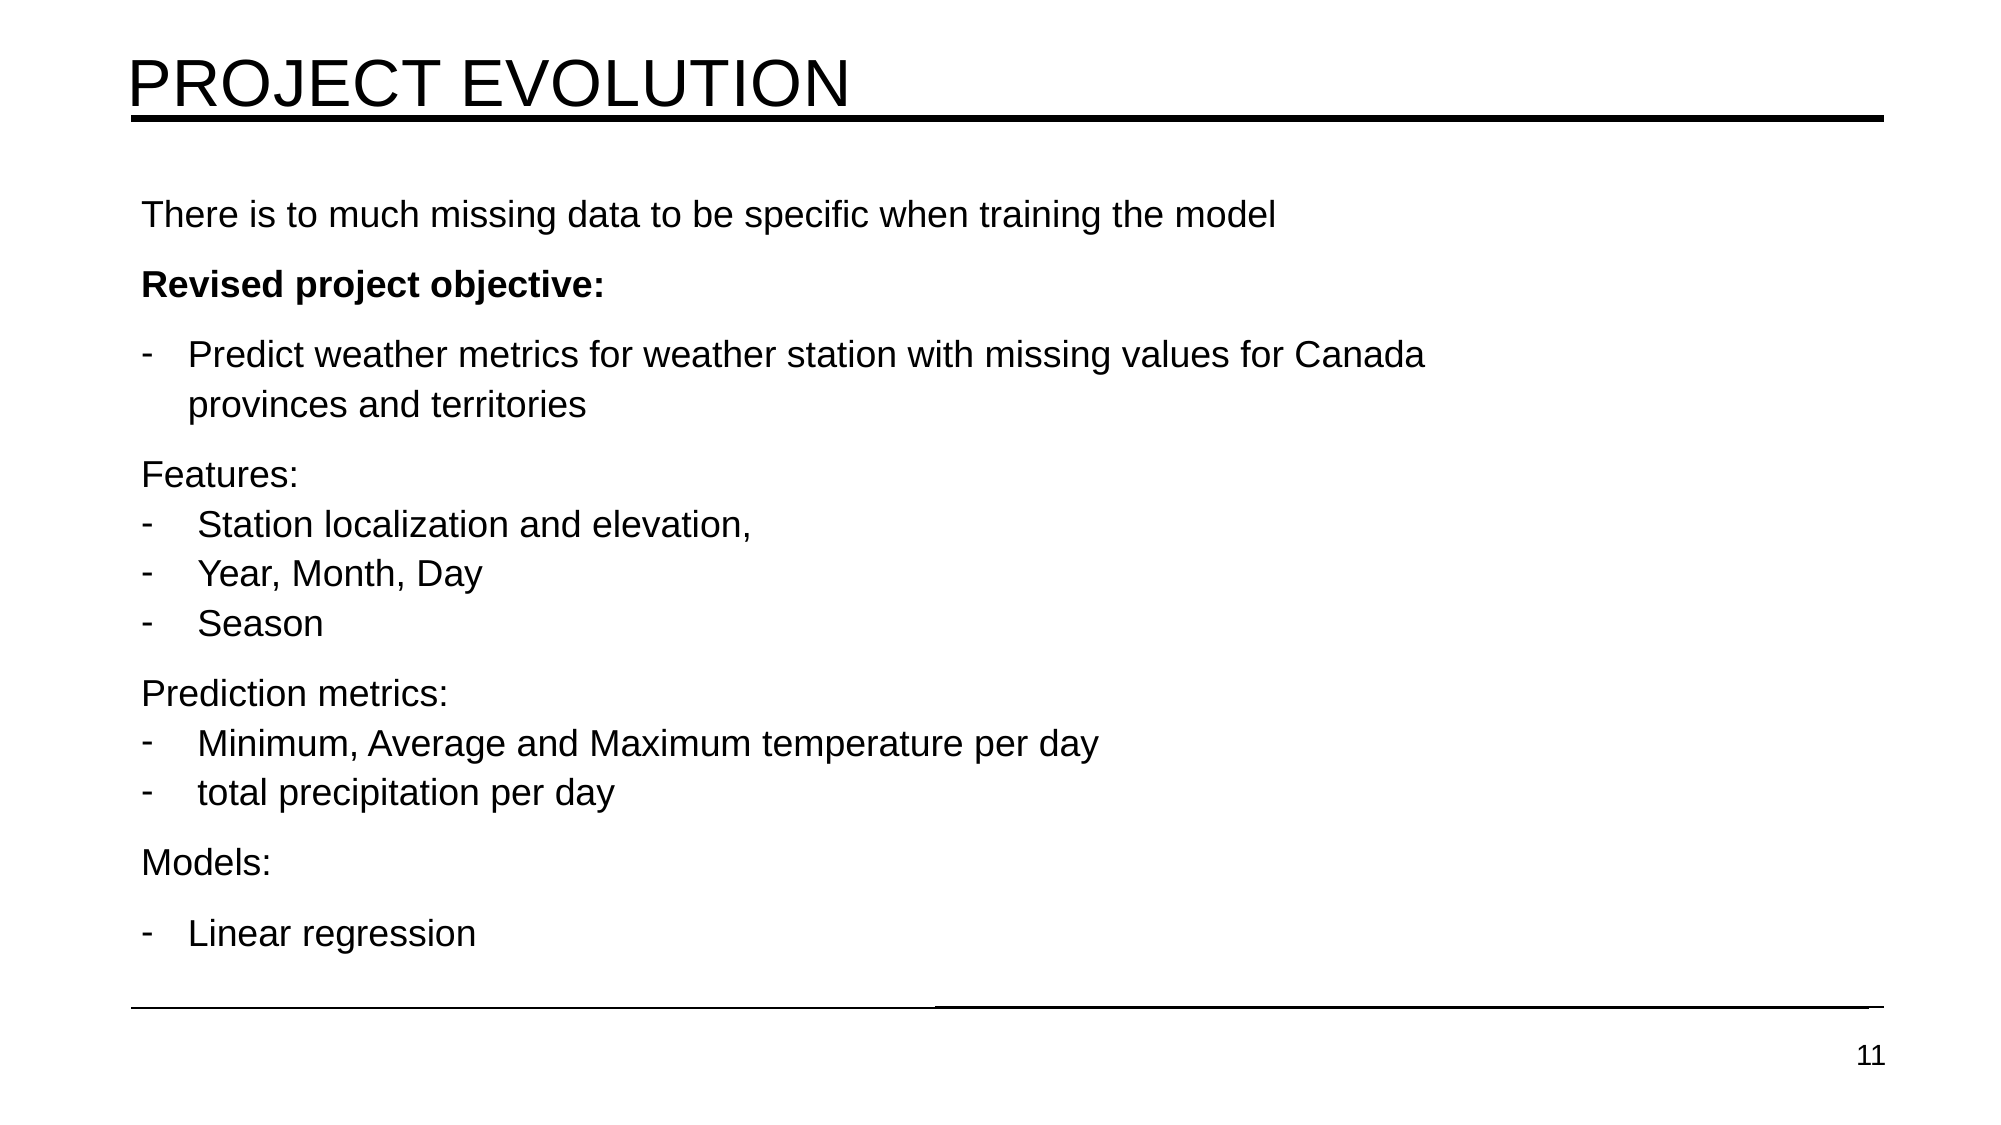

Project evolution
There is to much missing data to be specific when training the model
Revised project objective:
Predict weather metrics for weather station with missing values for Canada provinces and territories
Features:
Station localization and elevation,
Year, Month, Day
Season
Prediction metrics:
Minimum, Average and Maximum temperature per day
total precipitation per day
Models:
Linear regression

11